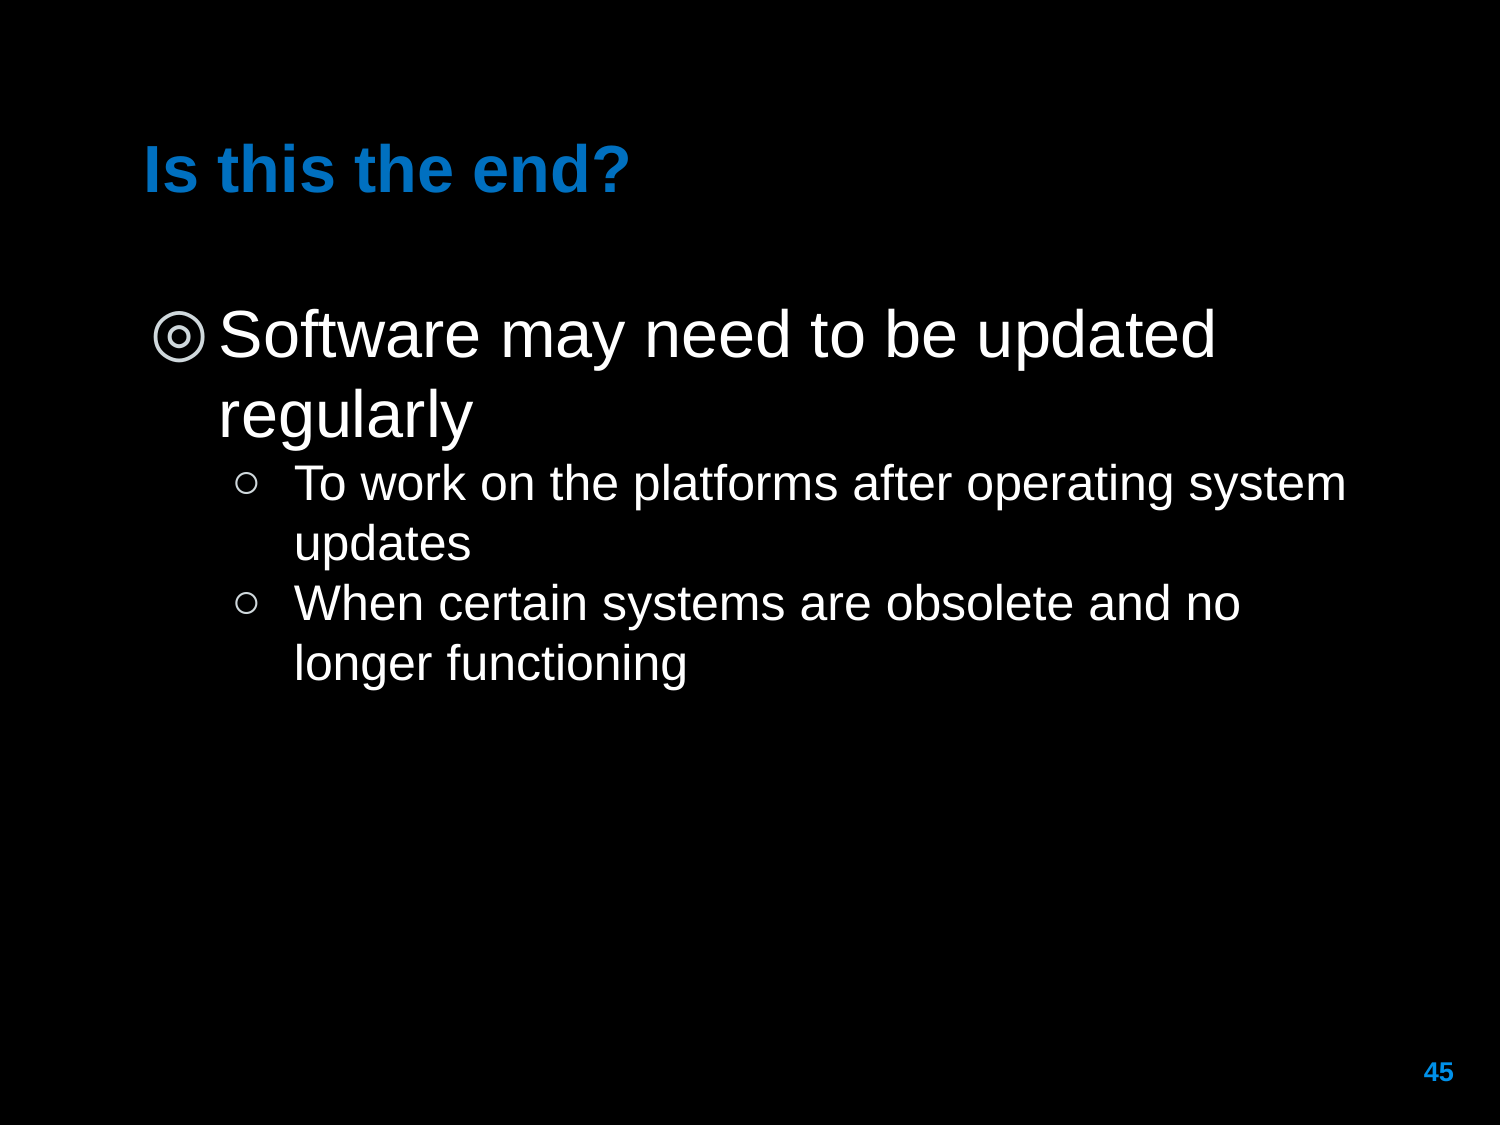

# Is this the end?
Software may need to be updated regularly
To work on the platforms after operating system updates
When certain systems are obsolete and no longer functioning

45